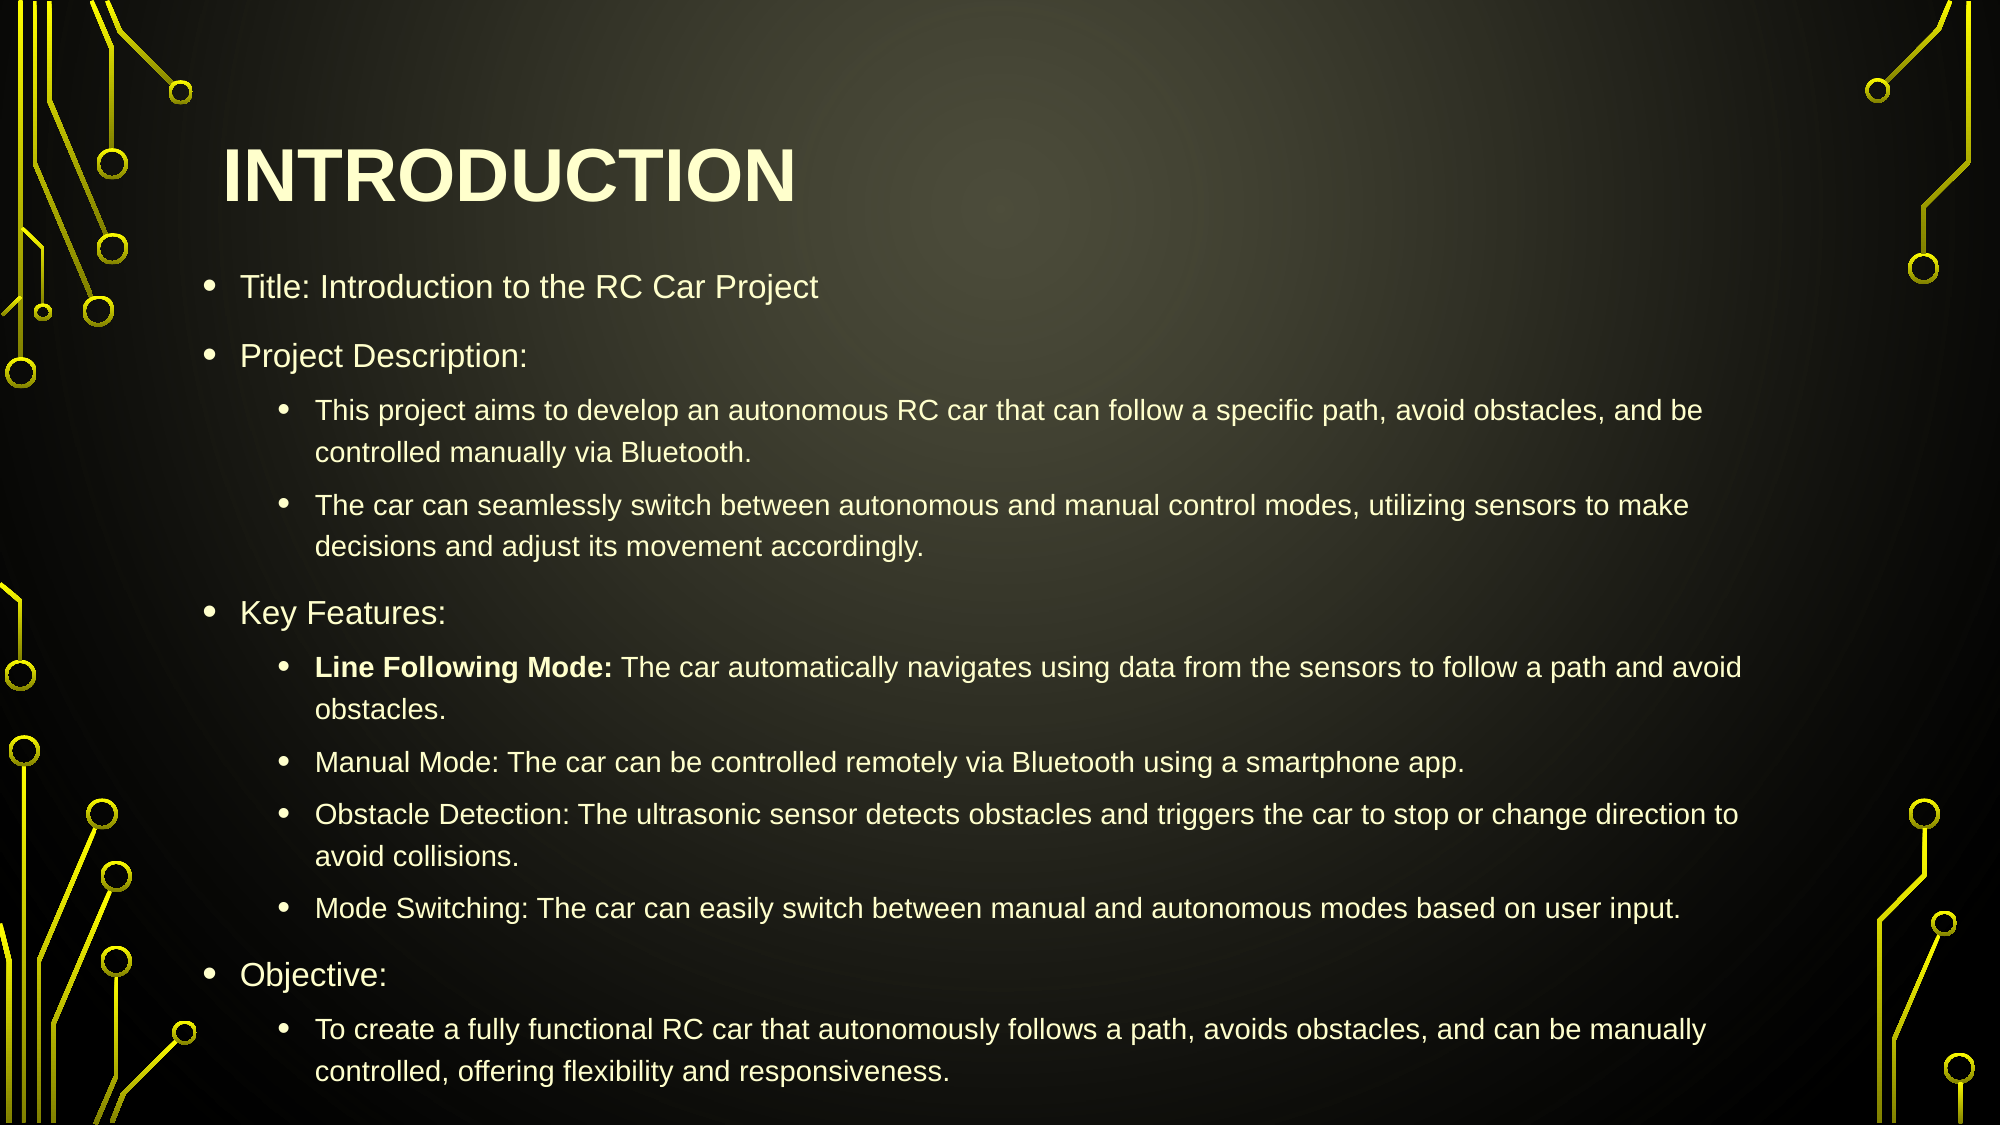

# Introduction
Title: Introduction to the RC Car Project
Project Description:
This project aims to develop an autonomous RC car that can follow a specific path, avoid obstacles, and be controlled manually via Bluetooth.
The car can seamlessly switch between autonomous and manual control modes, utilizing sensors to make decisions and adjust its movement accordingly.
Key Features:
Line Following Mode: The car automatically navigates using data from the sensors to follow a path and avoid obstacles.
Manual Mode: The car can be controlled remotely via Bluetooth using a smartphone app.
Obstacle Detection: The ultrasonic sensor detects obstacles and triggers the car to stop or change direction to avoid collisions.
Mode Switching: The car can easily switch between manual and autonomous modes based on user input.
Objective:
To create a fully functional RC car that autonomously follows a path, avoids obstacles, and can be manually controlled, offering flexibility and responsiveness.